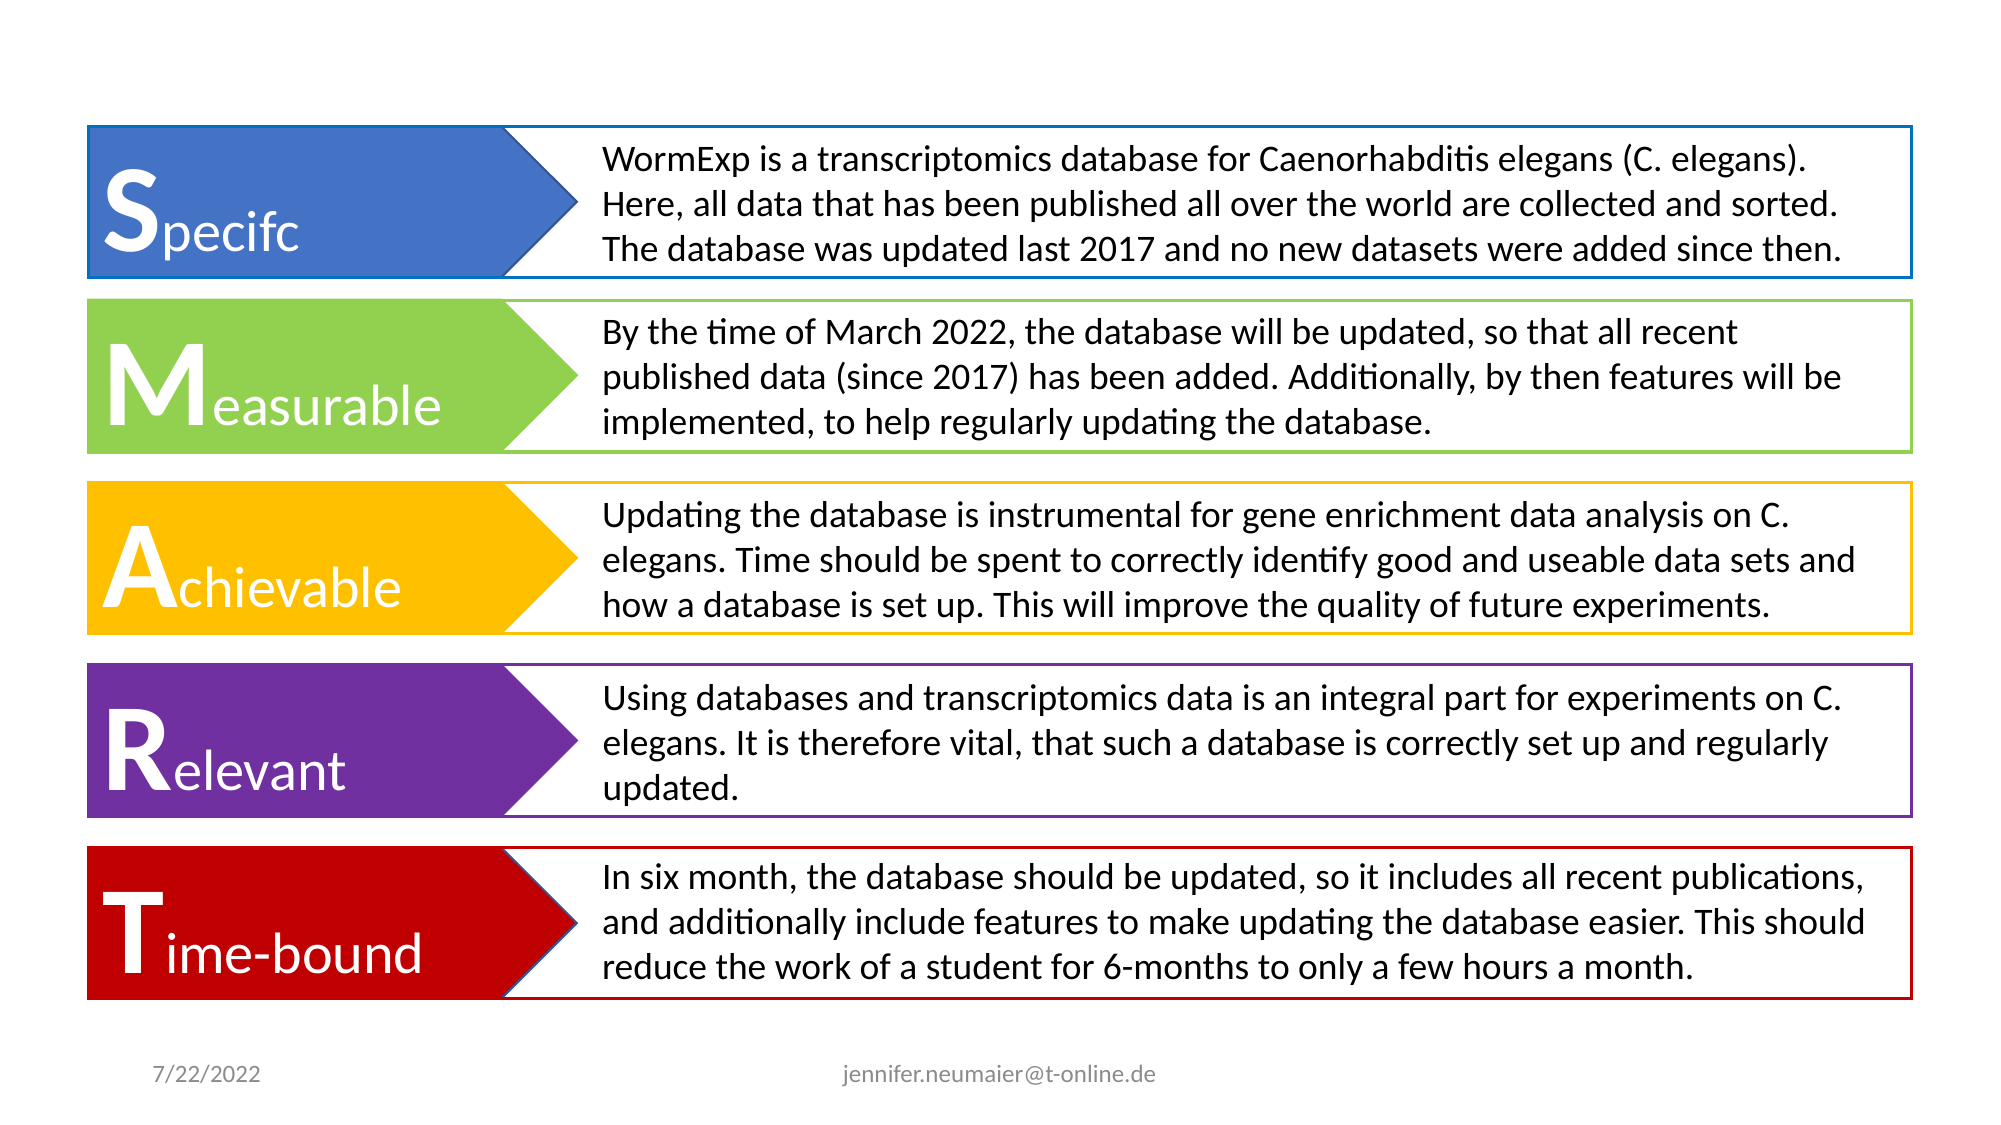

Specifc
Measurable

Achievable

Relevant
Time-bound

WormExp is a transcriptomics database for Caenorhabditis elegans (C. elegans). Here, all data that has been published all over the world are collected and sorted. The database was updated last 2017 and no new datasets were added since then.
By the time of March 2022, the database will be updated, so that all recent published data (since 2017) has been added. Additionally, by then features will be implemented, to help regularly updating the database.
Updating the database is instrumental for gene enrichment data analysis on C. elegans. Time should be spent to correctly identify good and useable data sets and how a database is set up. This will improve the quality of future experiments.
Using databases and transcriptomics data is an integral part for experiments on C. elegans. It is therefore vital, that such a database is correctly set up and regularly updated.
In six month, the database should be updated, so it includes all recent publications, and additionally include features to make updating the database easier. This should reduce the work of a student for 6-months to only a few hours a month.
7/22/2022
jennifer.neumaier@t-online.de